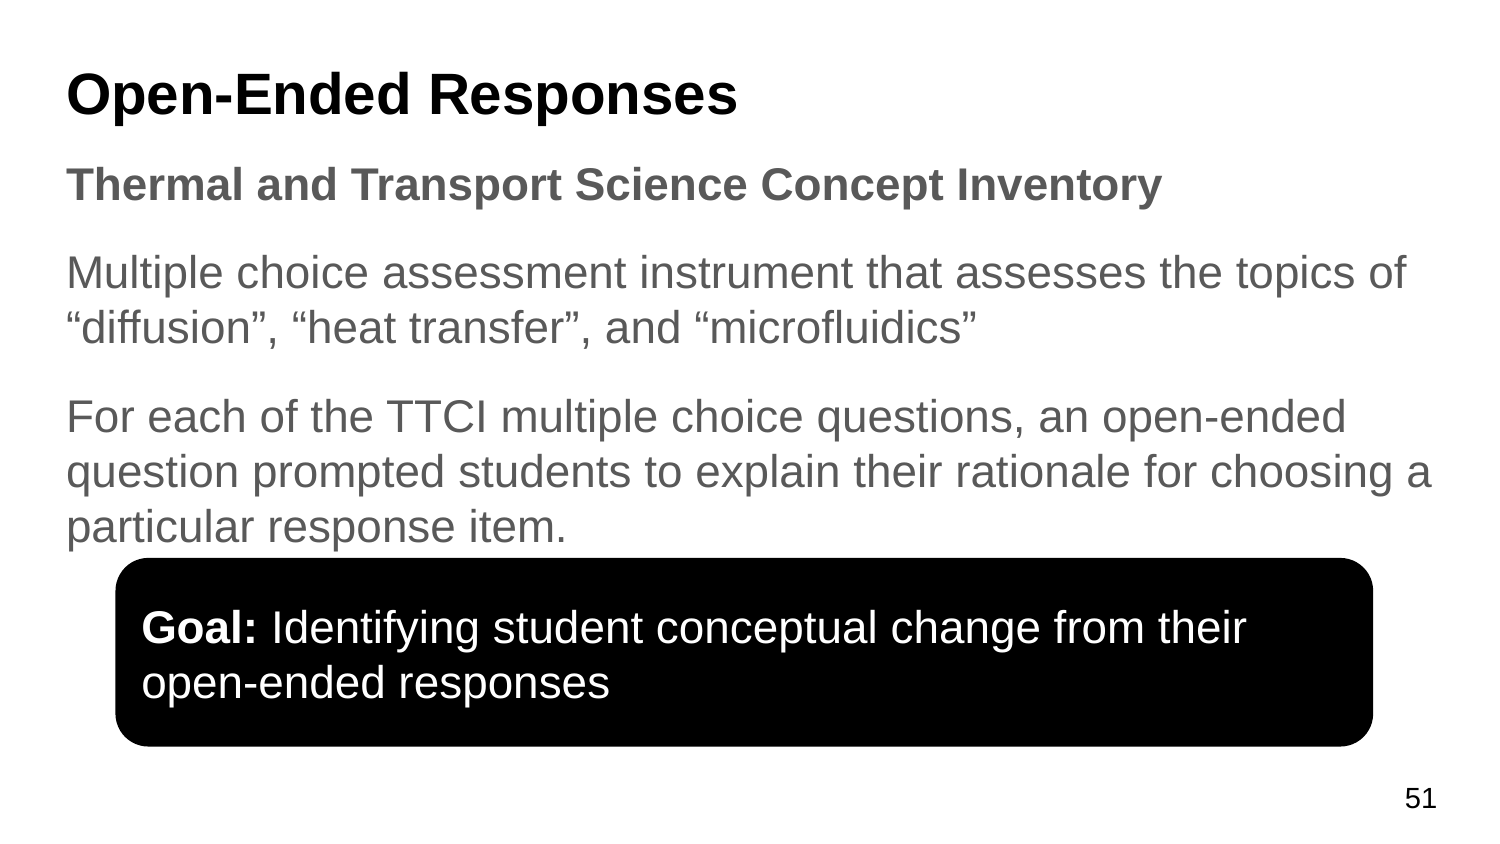

# Open-Ended Responses
Thermal and Transport Science Concept Inventory
Multiple choice assessment instrument that assesses the topics of “diﬀusion”, “heat transfer”, and “microﬂuidics”
For each of the TTCI multiple choice questions, an open-ended question prompted students to explain their rationale for choosing a particular response item.
Goal: Identifying student conceptual change from their open-ended responses
51